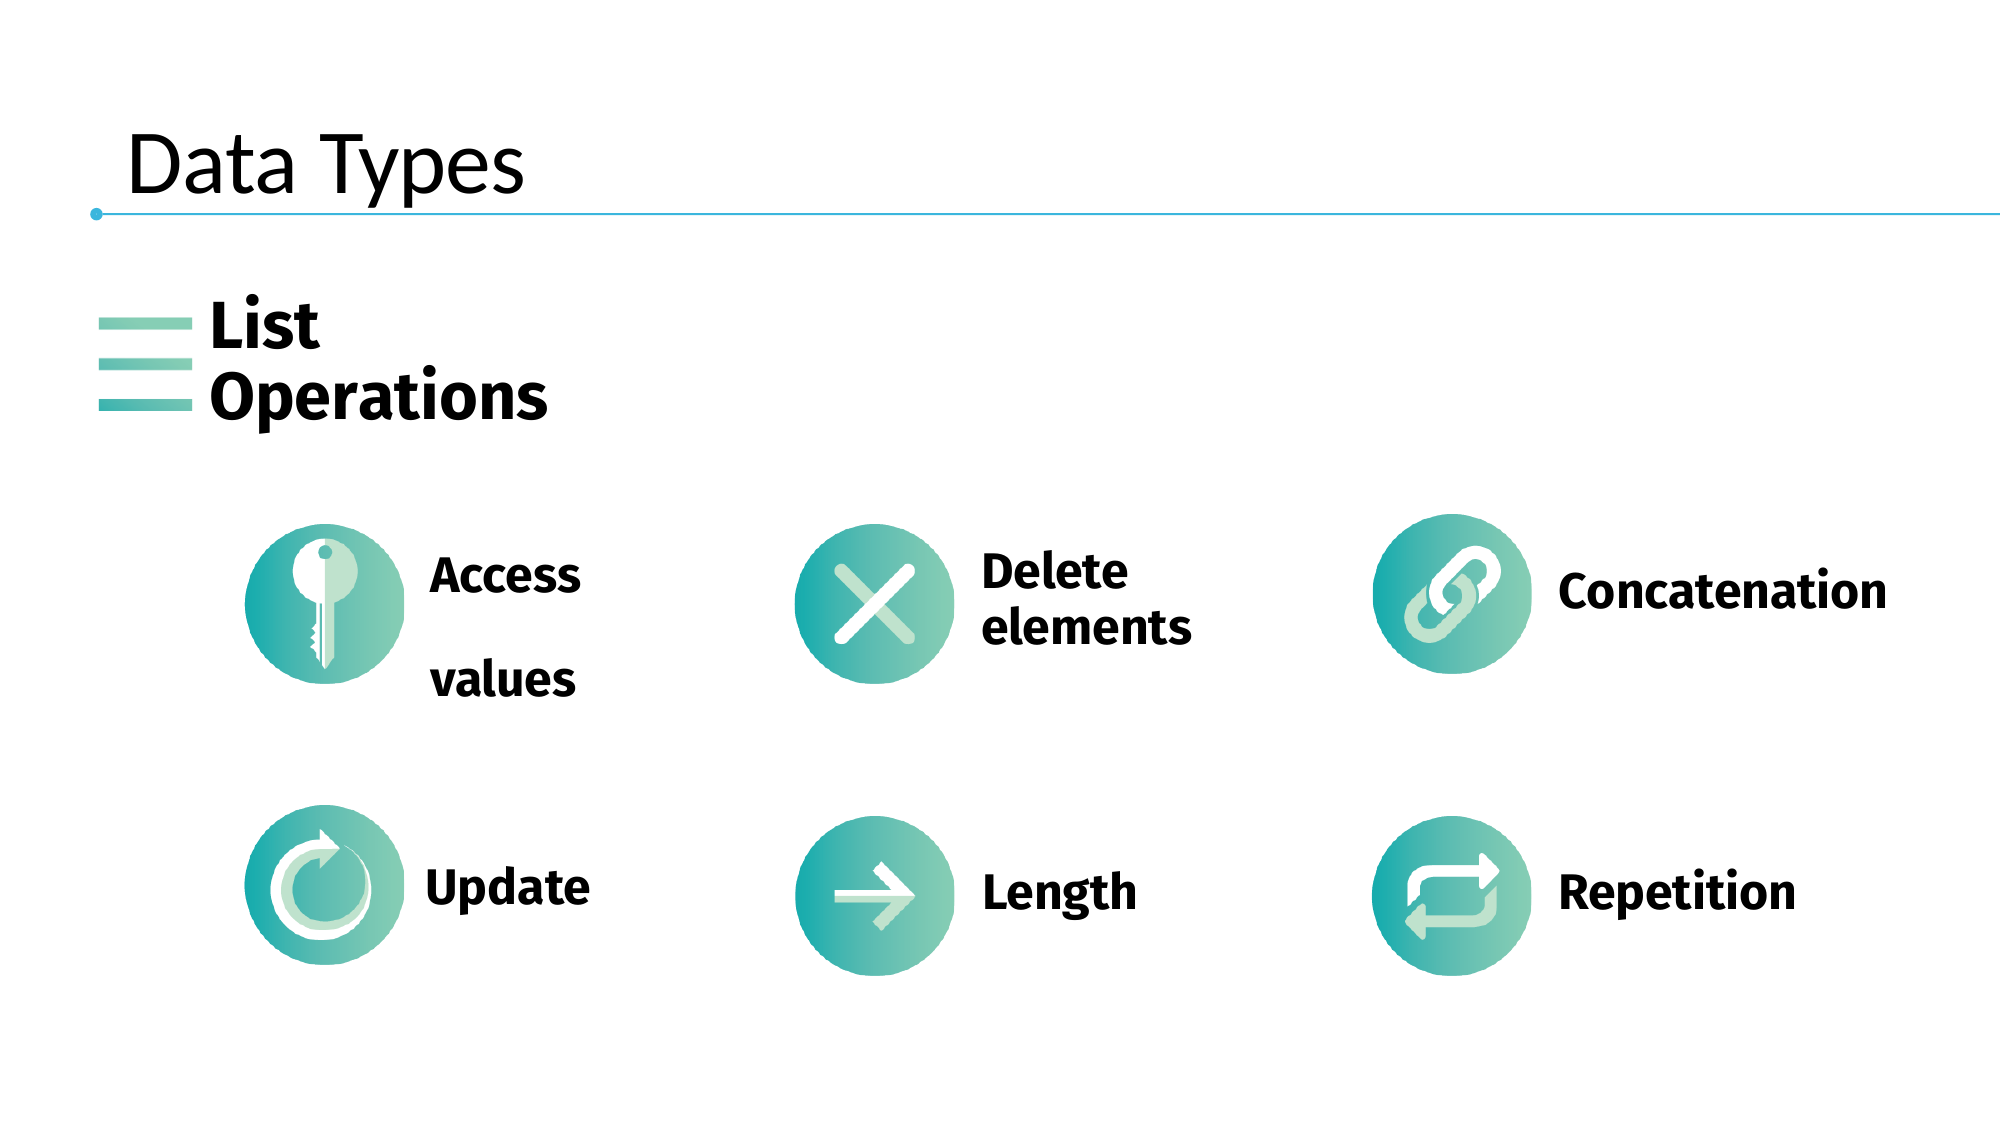

# Data Types

List  Operations

Access  values
Delete
elements
Concatenation

Update
Length
Repetition